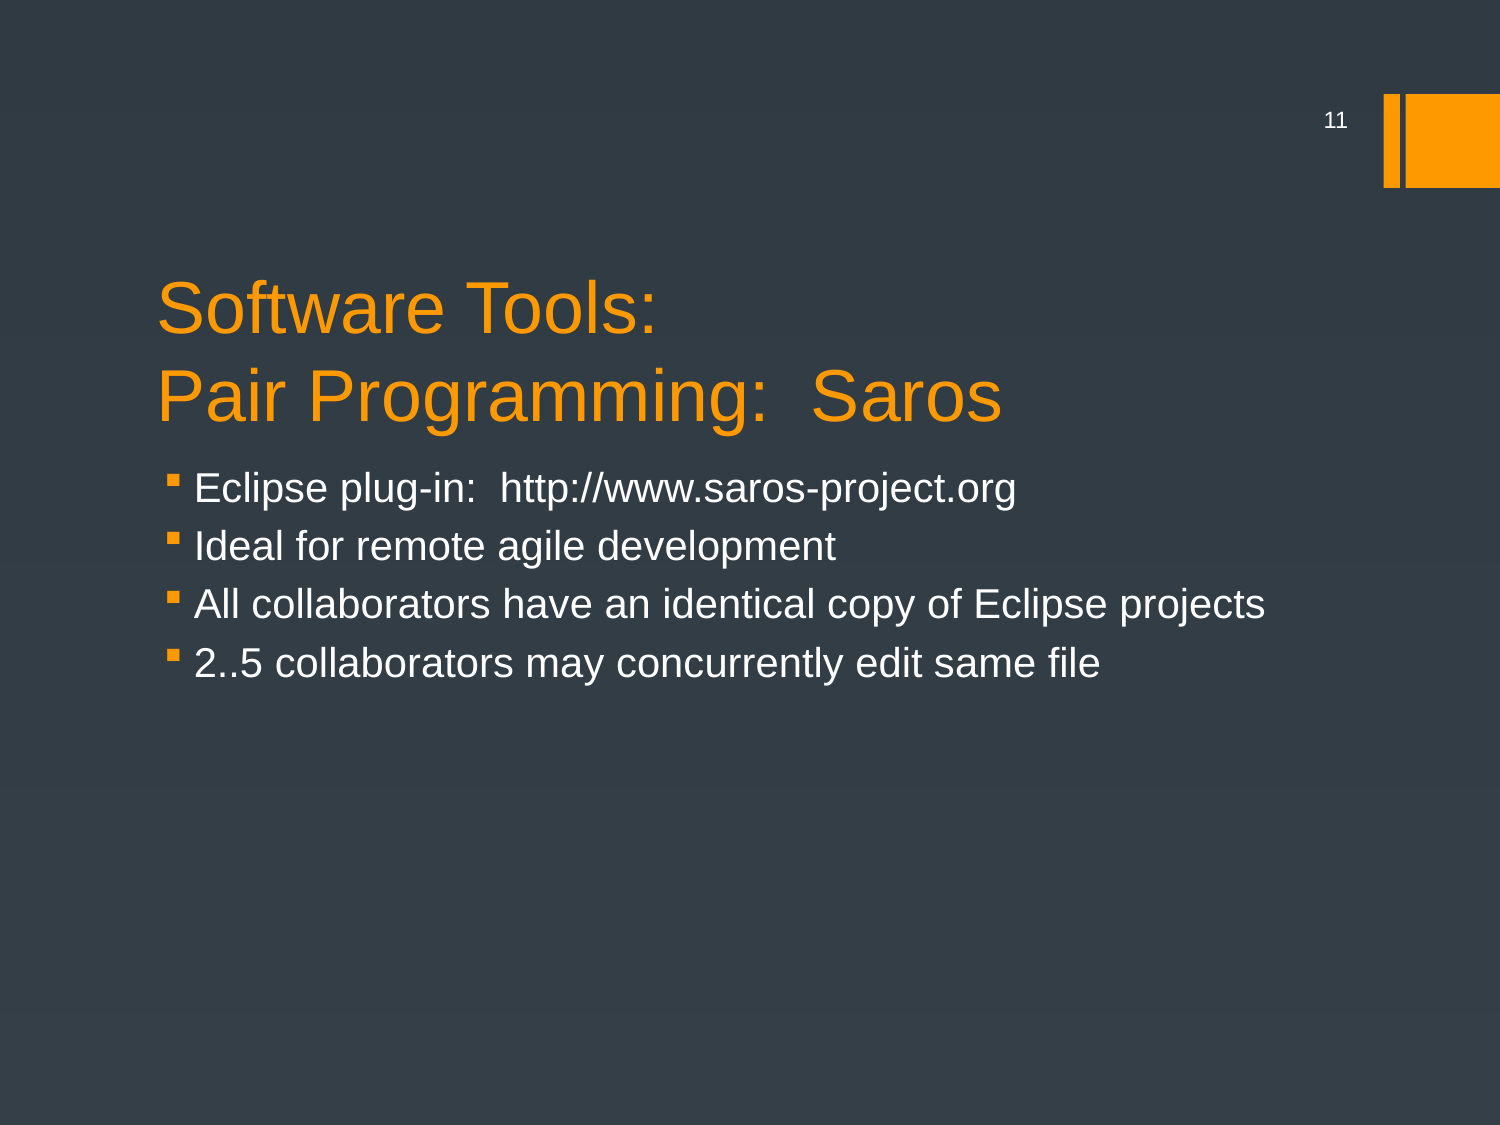

11
# Software Tools:
Pair Programming:  Saros
Eclipse plug-in:  http://www.saros-project.org
Ideal for remote agile development
All collaborators have an identical copy of Eclipse projects
2..5 collaborators may concurrently edit same file